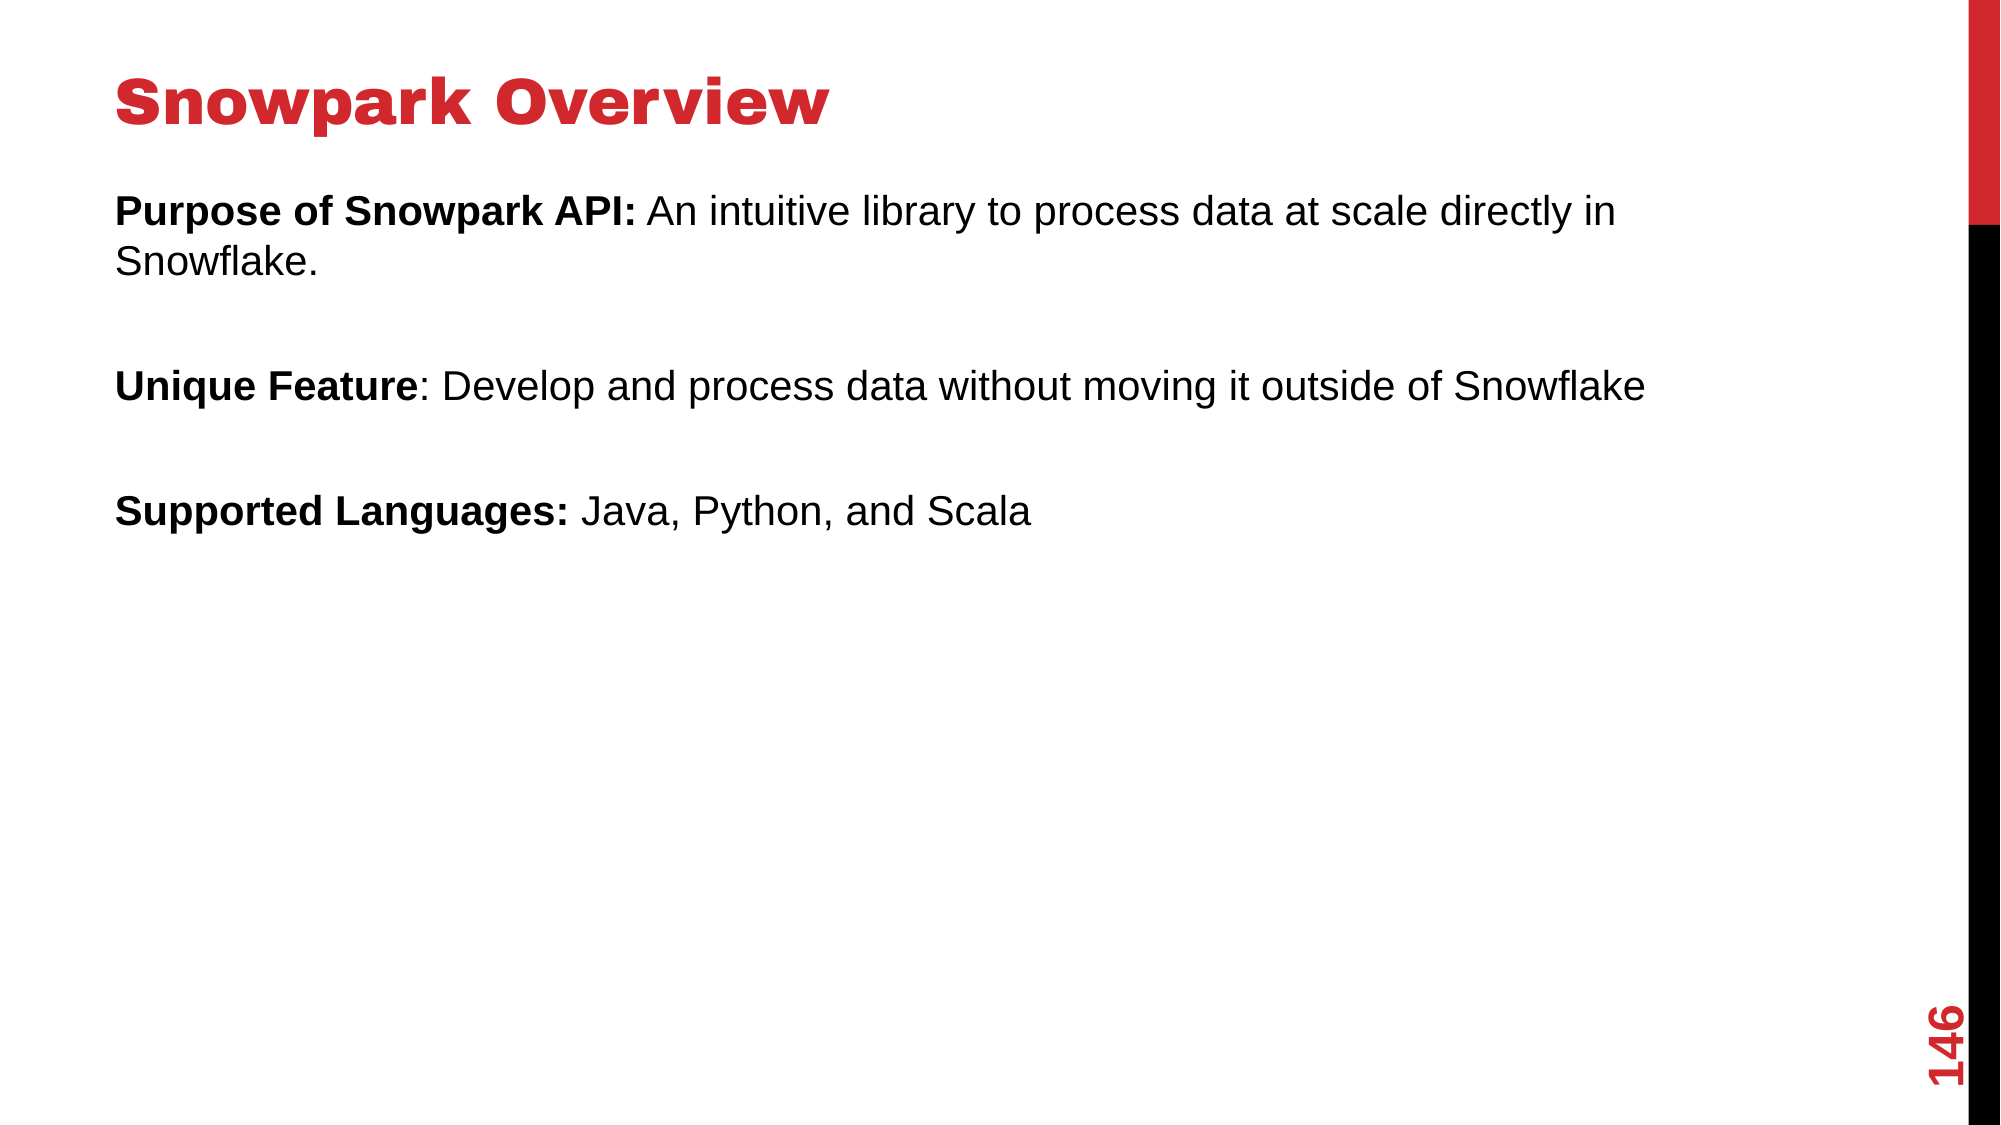

# Snowpark Overview
Purpose of Snowpark API: An intuitive library to process data at scale directly in Snowflake.

Unique Feature: Develop and process data without moving it outside of Snowflake

Supported Languages: Java, Python, and Scala
146